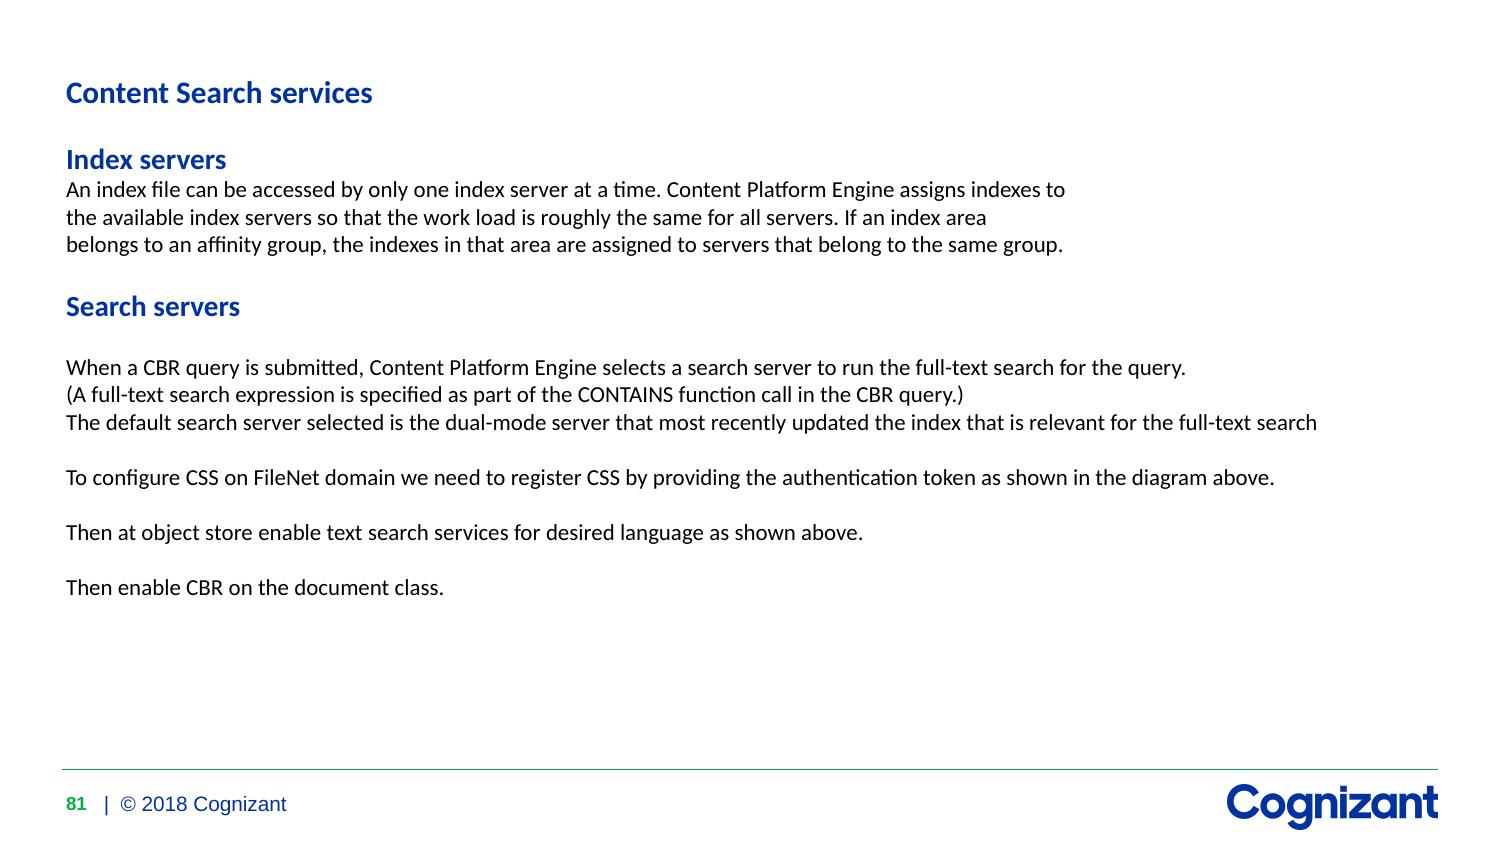

# Content Search services Index servers An index file can be accessed by only one index server at a time. Content Platform Engine assigns indexes to the available index servers so that the work load is roughly the same for all servers. If an index area belongs to an affinity group, the indexes in that area are assigned to servers that belong to the same group. Search servers When a CBR query is submitted, Content Platform Engine selects a search server to run the full-text search for the query. (A full-text search expression is specified as part of the CONTAINS function call in the CBR query.) The default search server selected is the dual-mode server that most recently updated the index that is relevant for the full-text search To configure CSS on FileNet domain we need to register CSS by providing the authentication token as shown in the diagram above. Then at object store enable text search services for desired language as shown above. Then enable CBR on the document class.
81